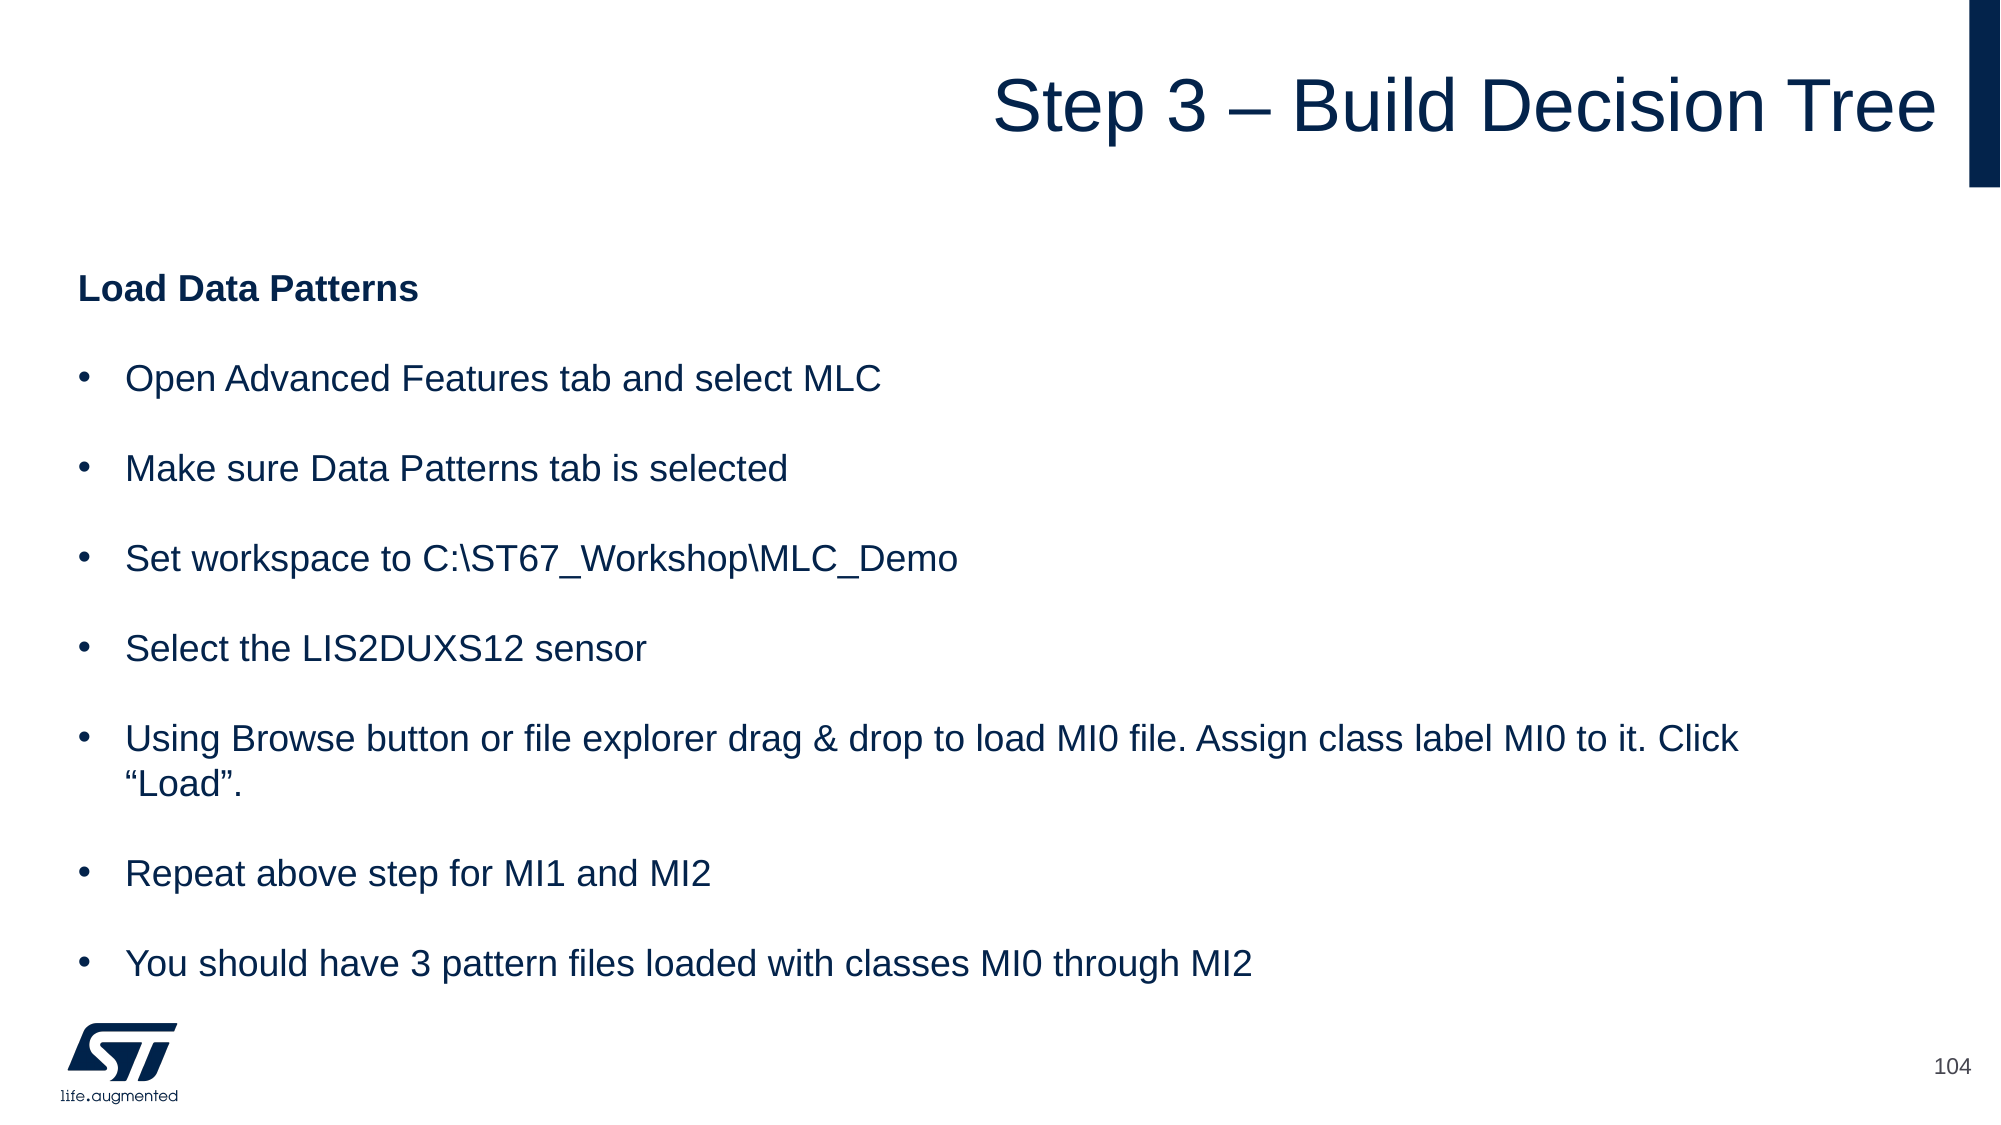

# Step 3 – Build Decision Tree
Load Data Patterns

Open Advanced Features tab and select MLC

Make sure Data Patterns tab is selected

Set workspace to C:\ST67_Workshop\MLC_Demo

Select the LIS2DUXS12 sensor

Using Browse button or file explorer drag & drop to load MI0 file. Assign class label MI0 to it. Click “Load”.

Repeat above step for MI1 and MI2

You should have 3 pattern files loaded with classes MI0 through MI2

104